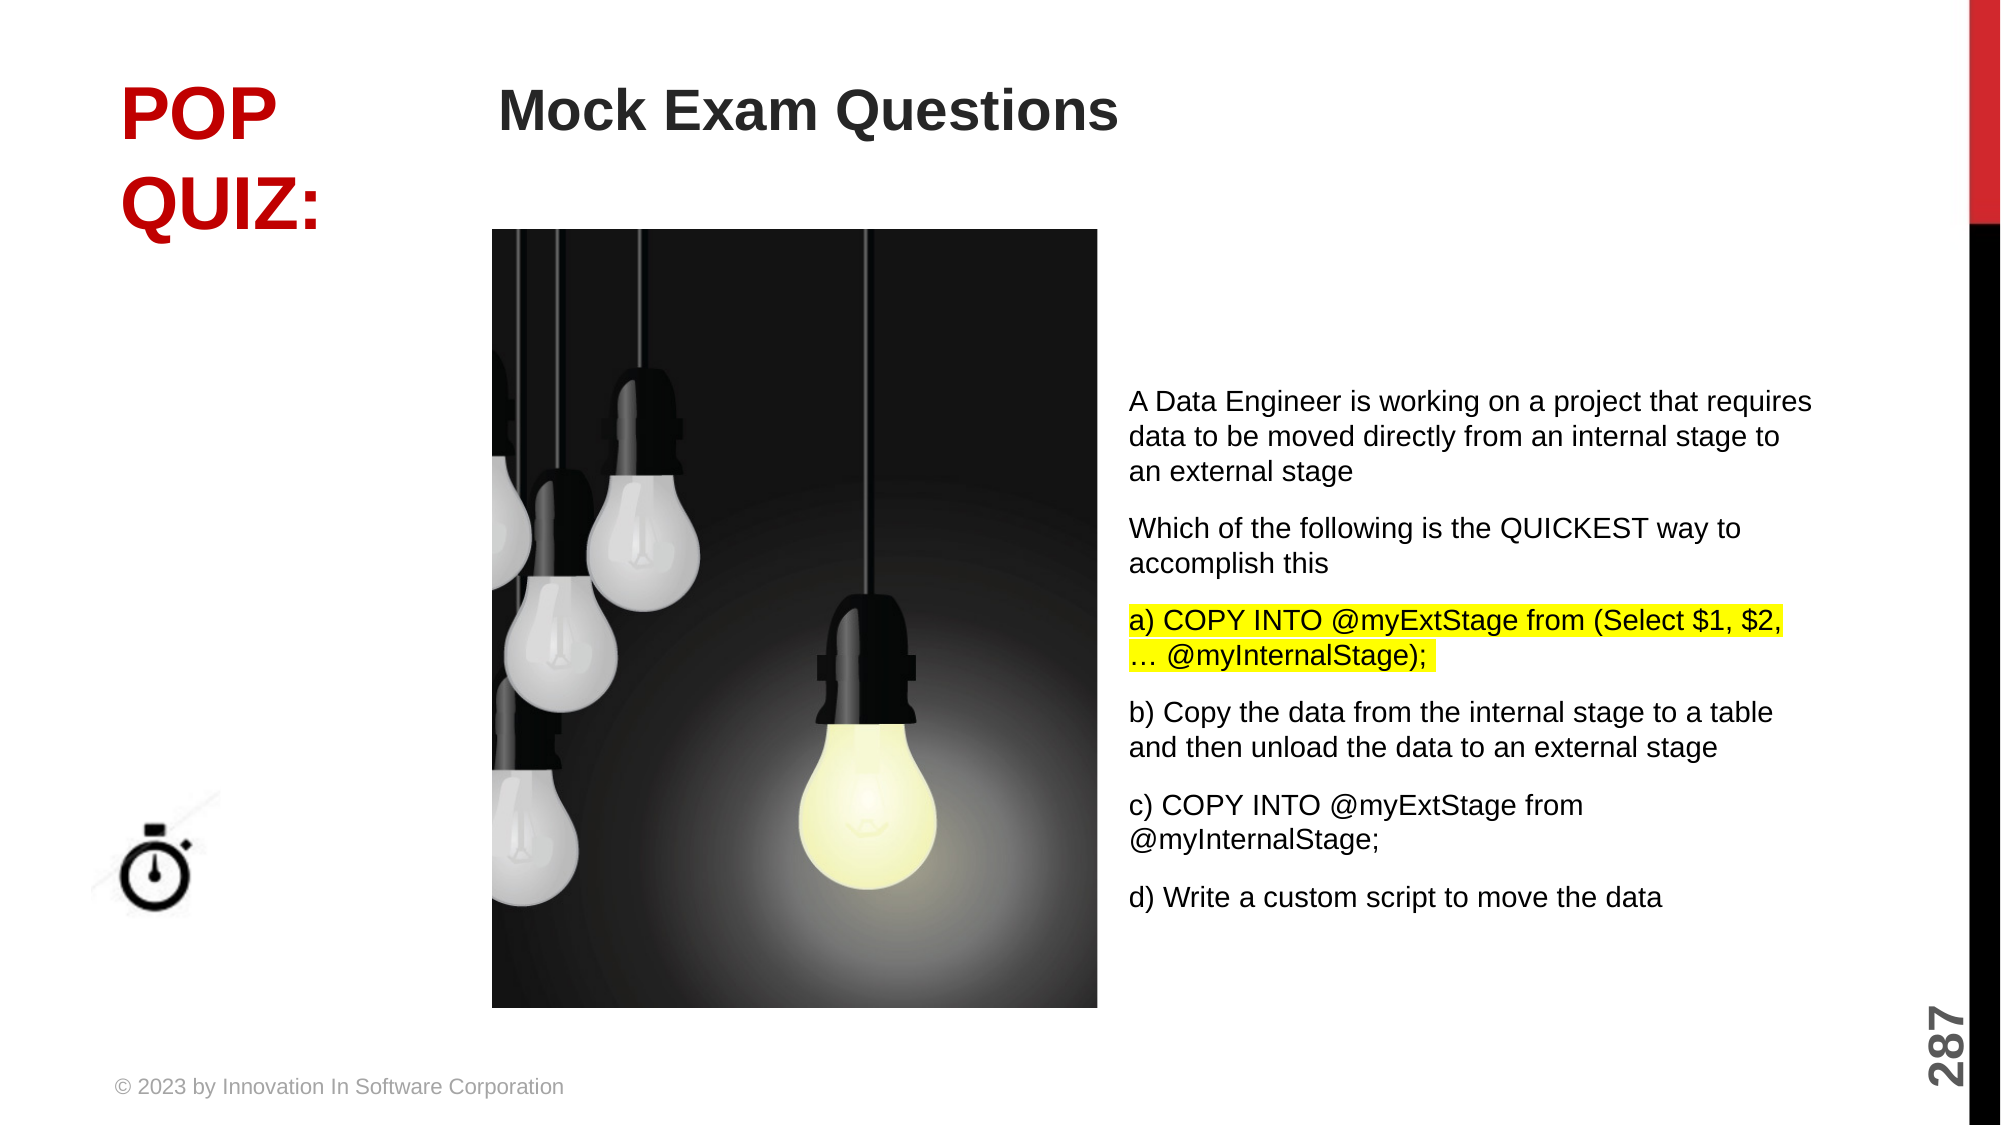

# Mock Exam Questions

A Data Engineer is working on a project that requires data to be moved directly from an internal stage to an external stage
Which of the following is the QUICKEST way to accomplish this
a) COPY INTO @myExtStage from (Select $1, $2, … @myInternalStage);
b) Copy the data from the internal stage to a table and then unload the data to an external stage
c) COPY INTO @myExtStage from @myInternalStage;
d) Write a custom script to move the data

5 MINUTES
287
© 2023 by Innovation In Software Corporation